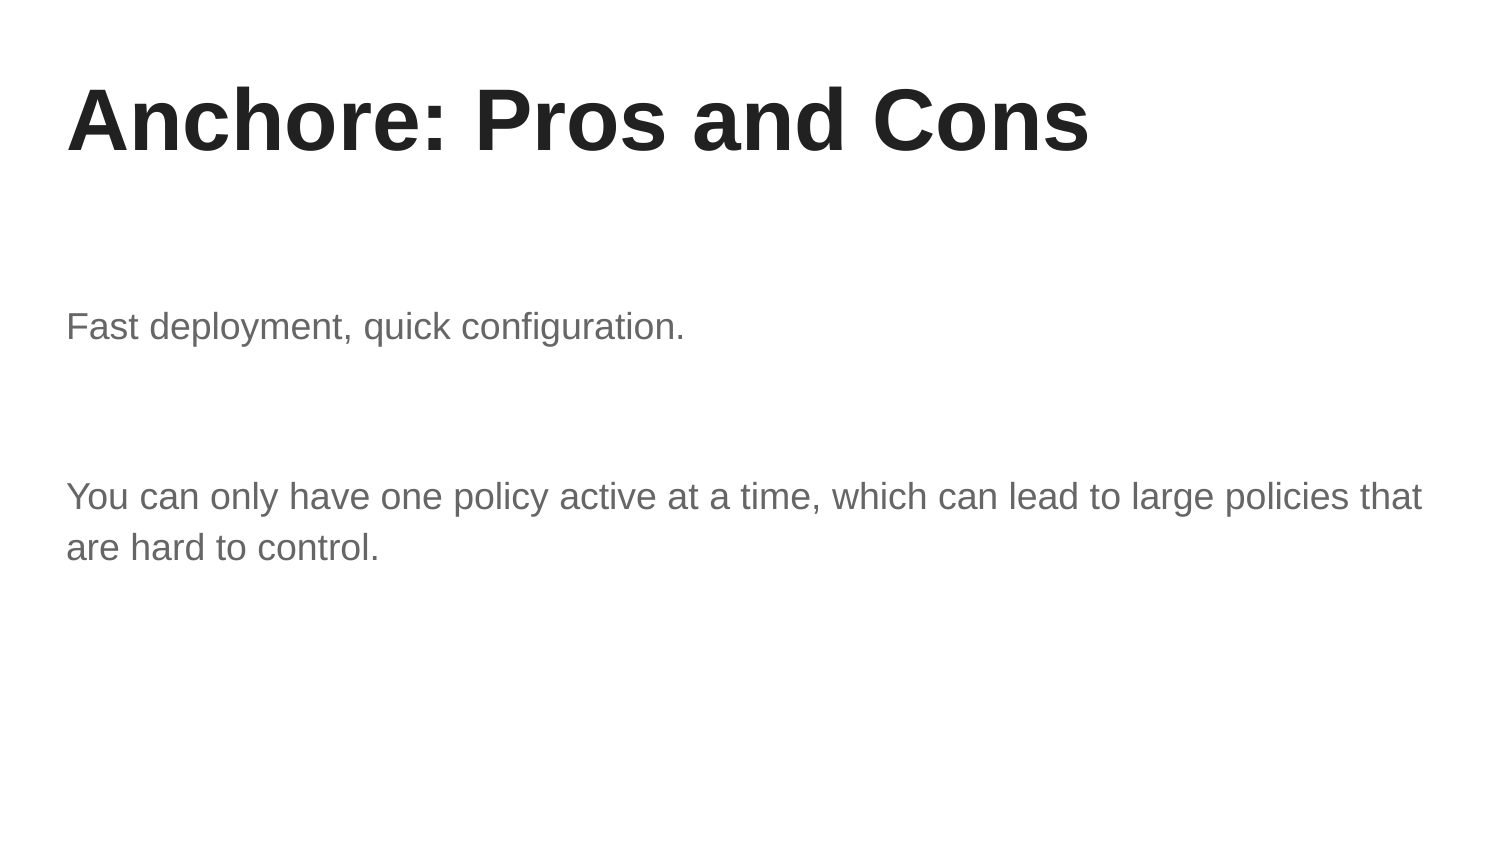

# Anchore: Pros and Cons

Fast deployment, quick configuration.

You can only have one policy active at a time, which can lead to large policies that are hard to control.